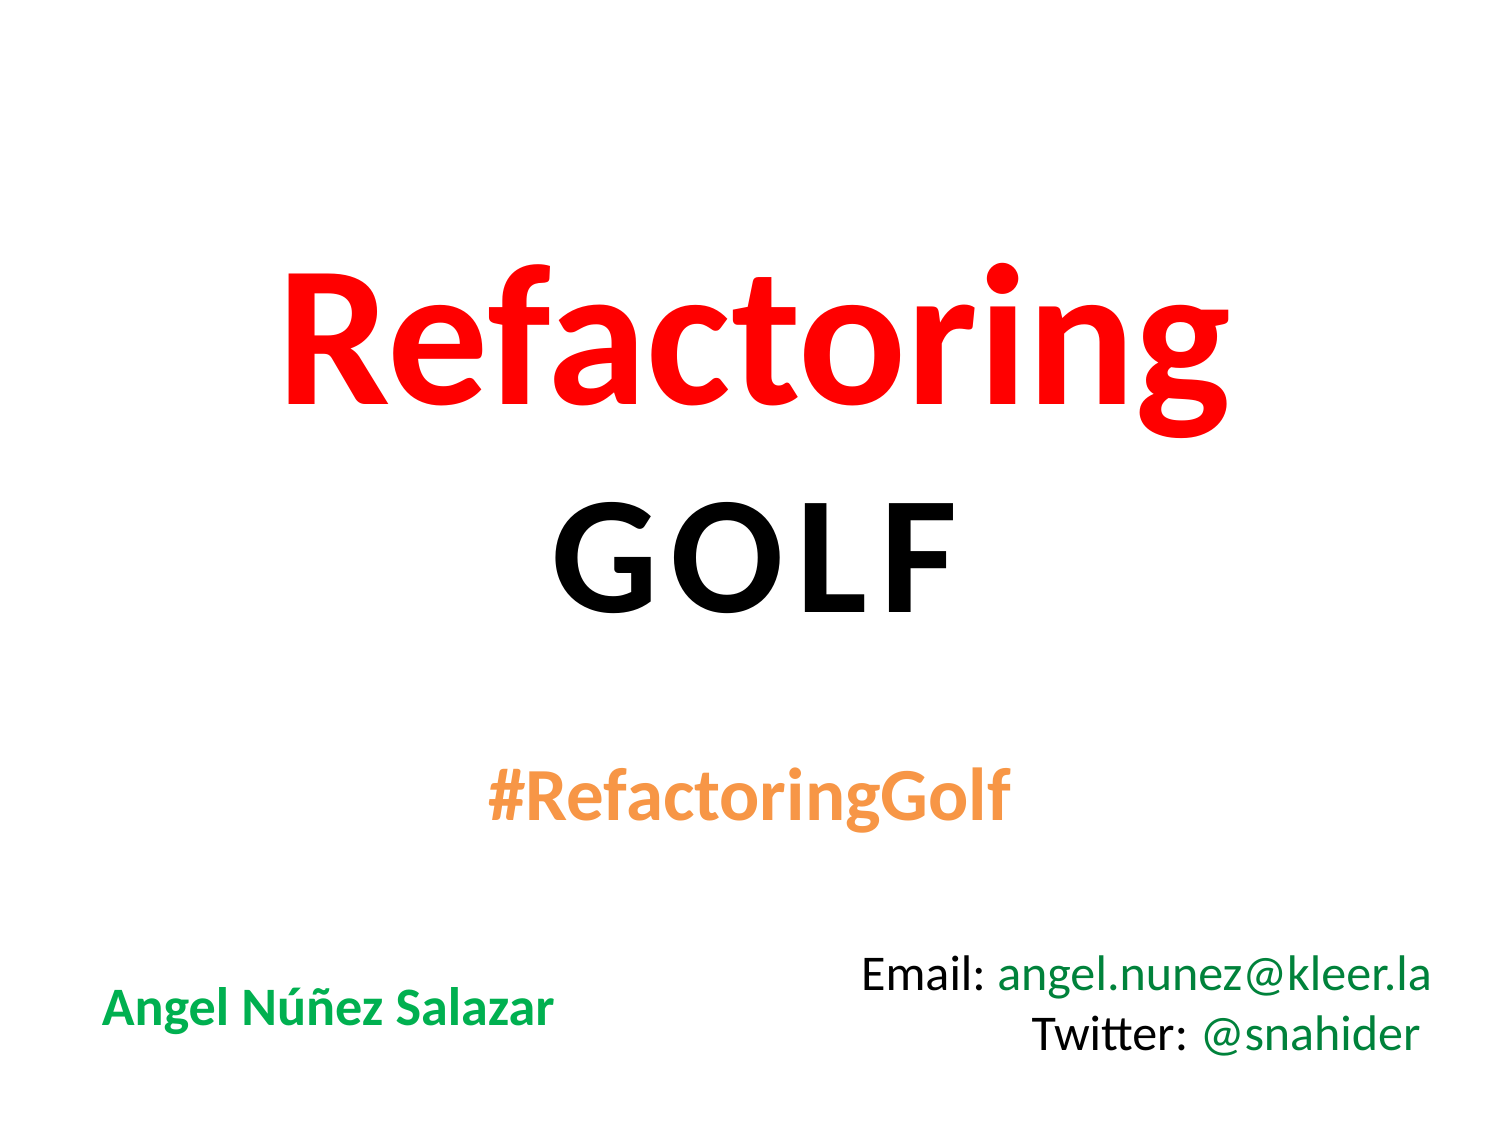

# Refactoring GOLF
#RefactoringGolf
Email: angel.nunez@kleer.la
Twitter: @snahider
Angel Núñez Salazar